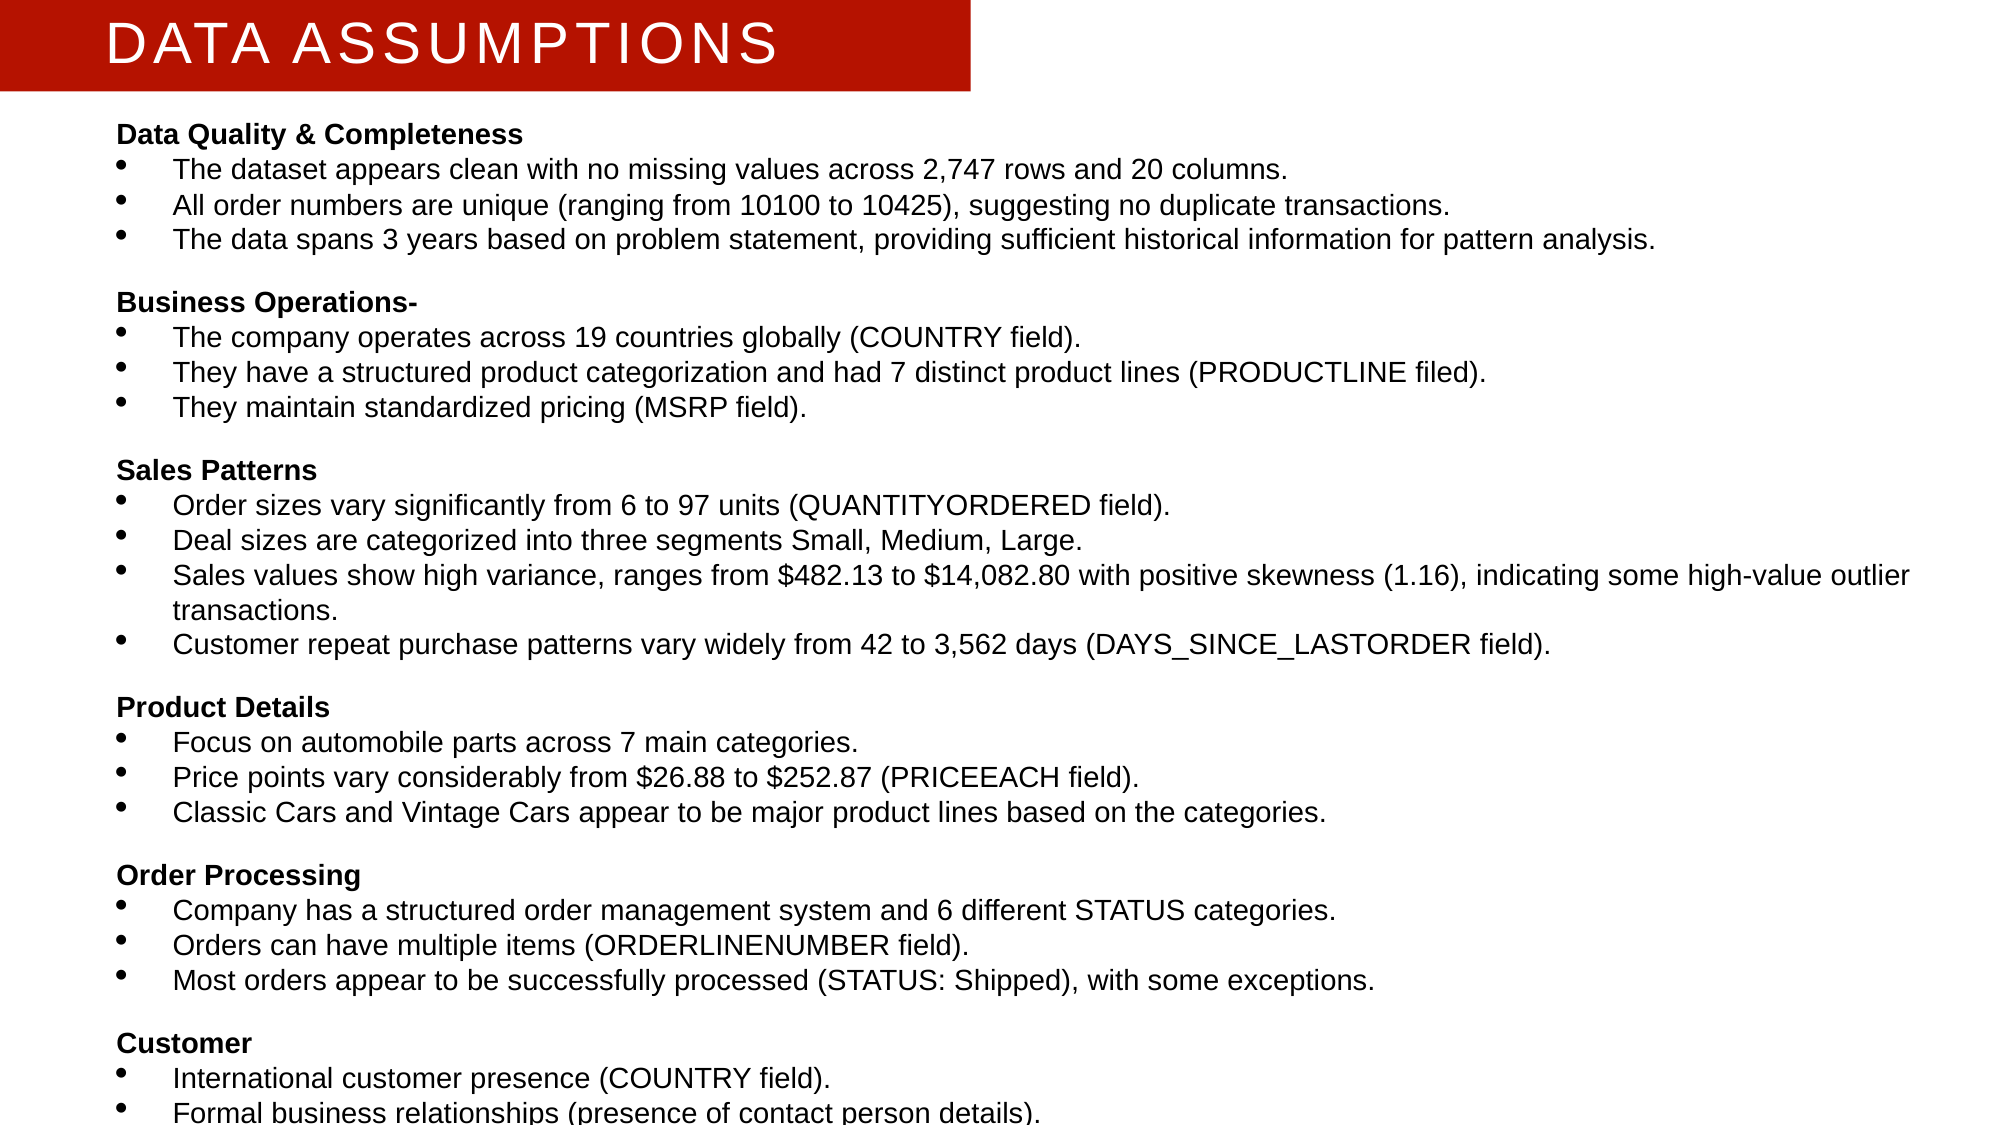

# Data Assumptions
Data Quality & Completeness
The dataset appears clean with no missing values across 2,747 rows and 20 columns.
All order numbers are unique (ranging from 10100 to 10425), suggesting no duplicate transactions.
The data spans 3 years based on problem statement, providing sufficient historical information for pattern analysis.
Business Operations-
The company operates across 19 countries globally (COUNTRY field).
They have a structured product categorization and had 7 distinct product lines (PRODUCTLINE filed).
They maintain standardized pricing (MSRP field).
Sales Patterns
Order sizes vary significantly from 6 to 97 units (QUANTITYORDERED field).
Deal sizes are categorized into three segments Small, Medium, Large.
Sales values show high variance, ranges from $482.13 to $14,082.80 with positive skewness (1.16), indicating some high-value outlier transactions.
Customer repeat purchase patterns vary widely from 42 to 3,562 days (DAYS_SINCE_LASTORDER field).
Product Details
Focus on automobile parts across 7 main categories.
Price points vary considerably from $26.88 to $252.87 (PRICEEACH field).
Classic Cars and Vintage Cars appear to be major product lines based on the categories.
Order Processing
Company has a structured order management system and 6 different STATUS categories.
Orders can have multiple items (ORDERLINENUMBER field).
Most orders appear to be successfully processed (STATUS: Shipped), with some exceptions.
Customer
International customer presence (COUNTRY field).
Formal business relationships (presence of contact person details).